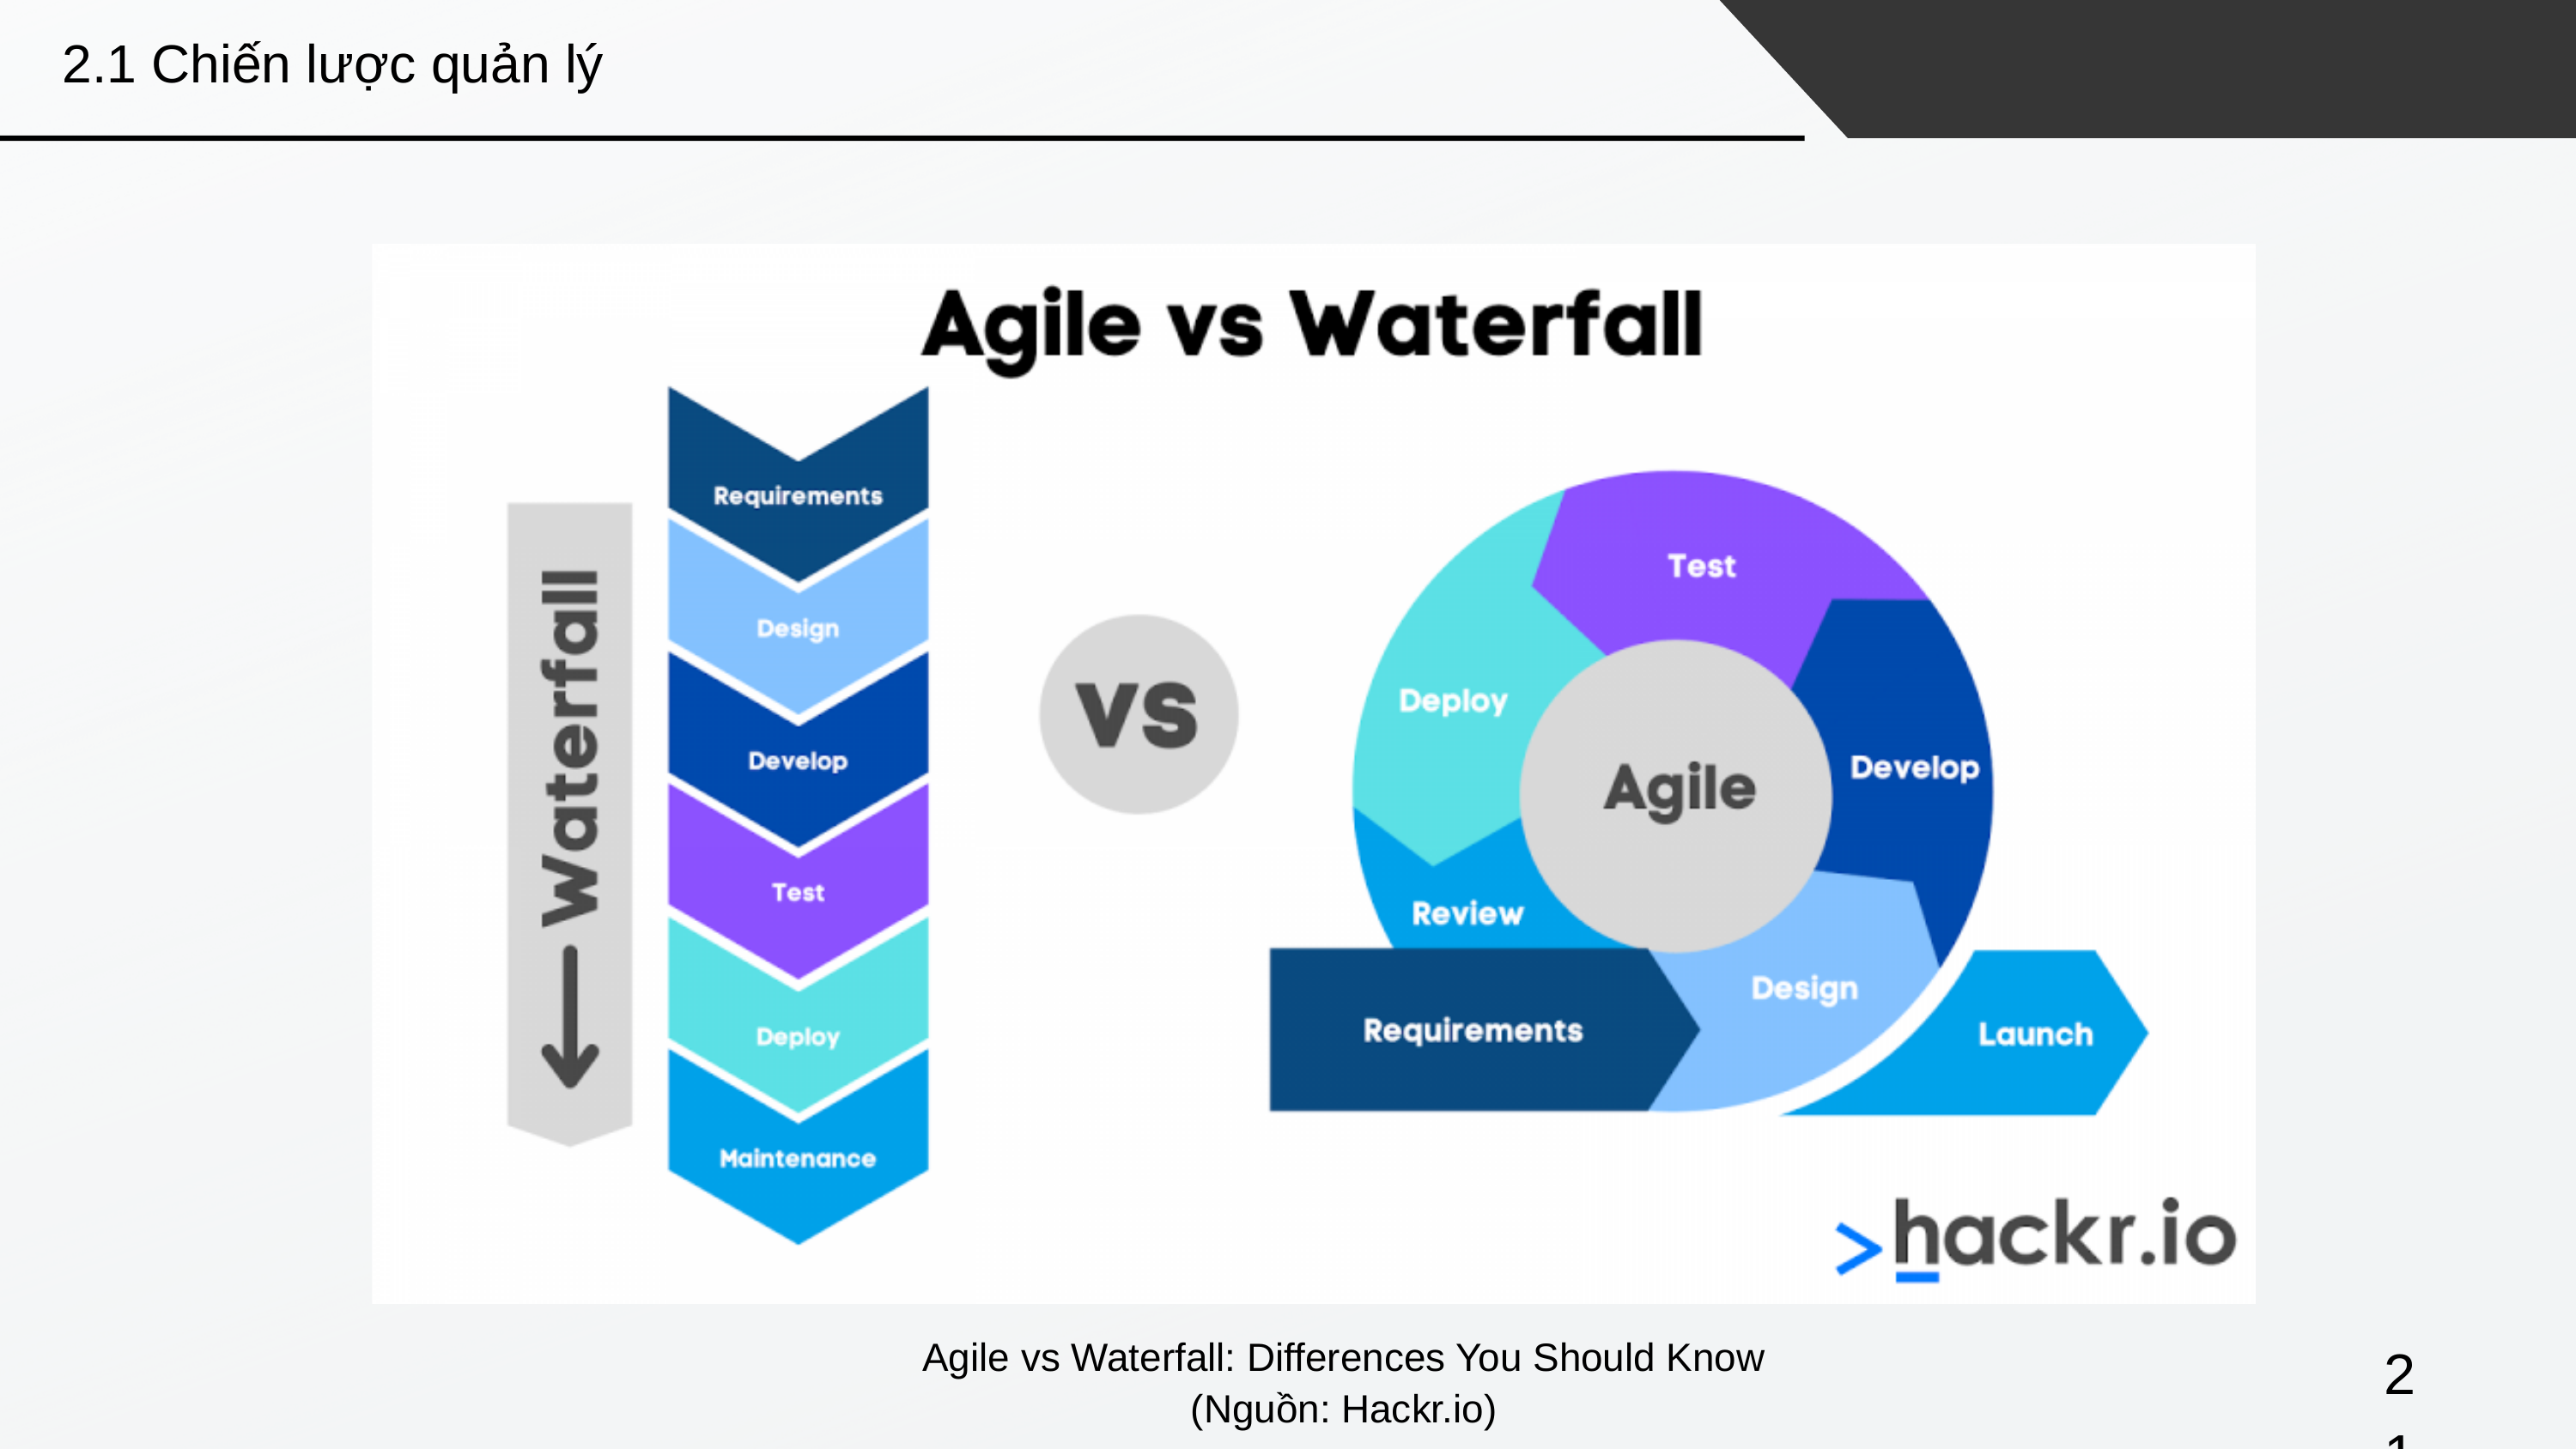

2.1 Chiến lược quản lý

21
Agile vs Waterfall: Differences You Should Know
(Nguồn: Hackr.io)